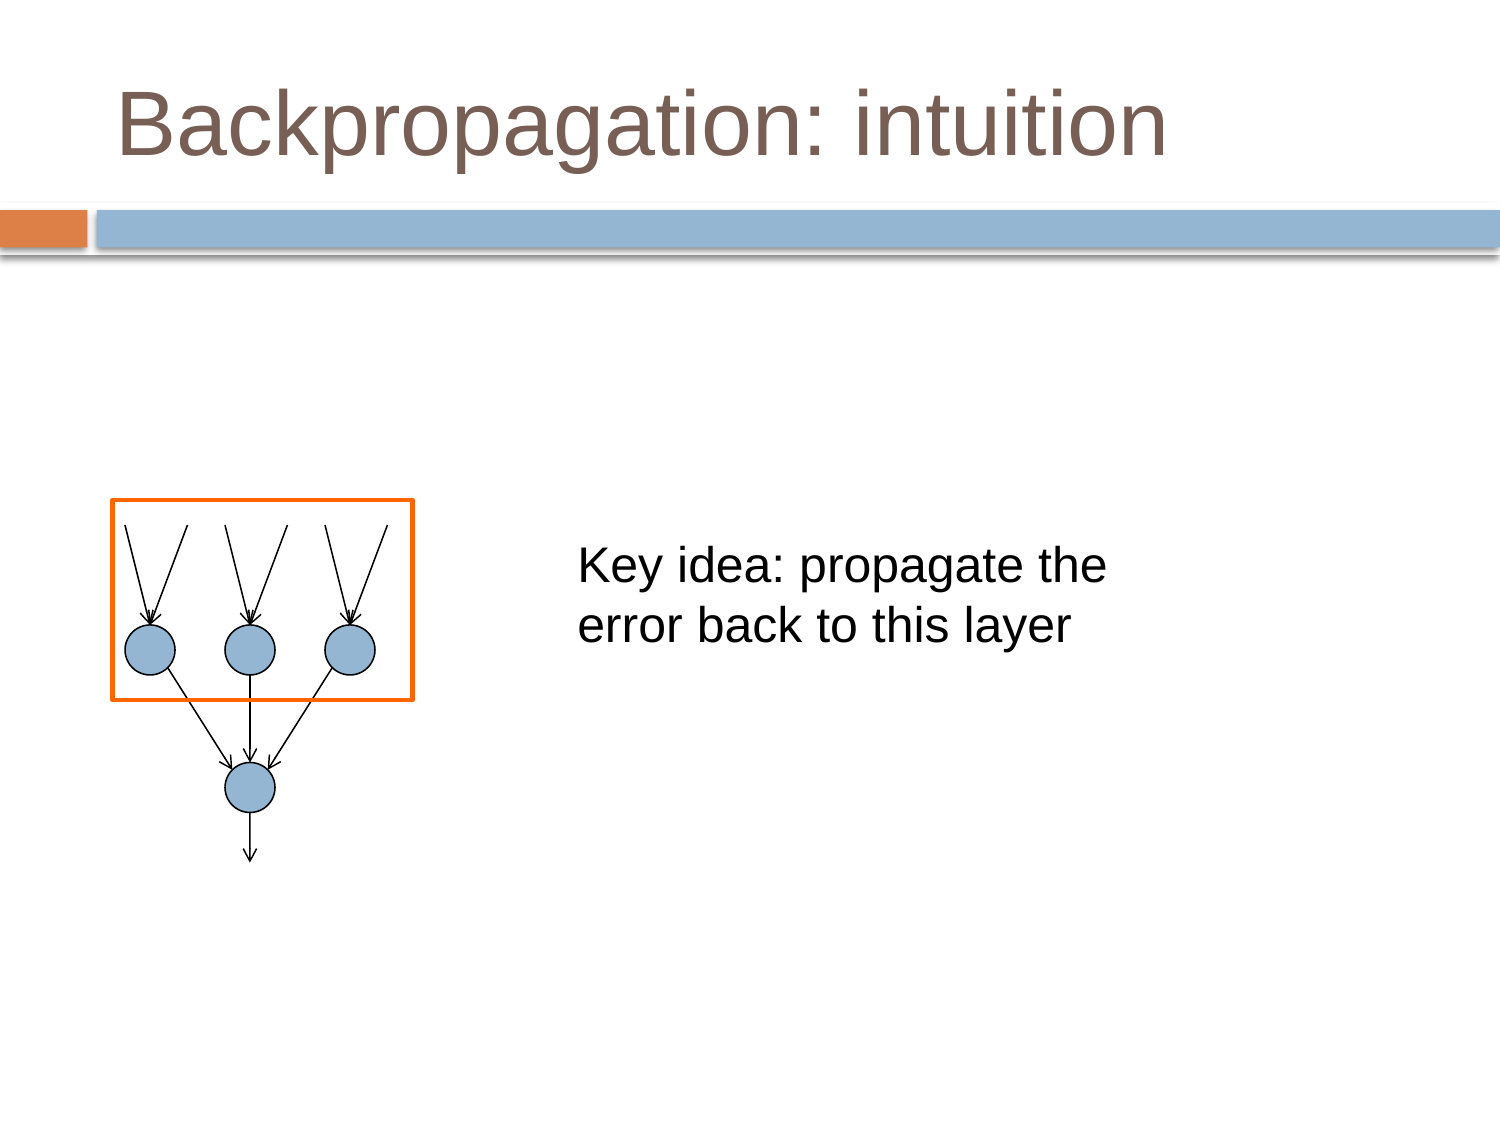

# Backpropagation: intuition

Key idea: propagate the error back to this layer